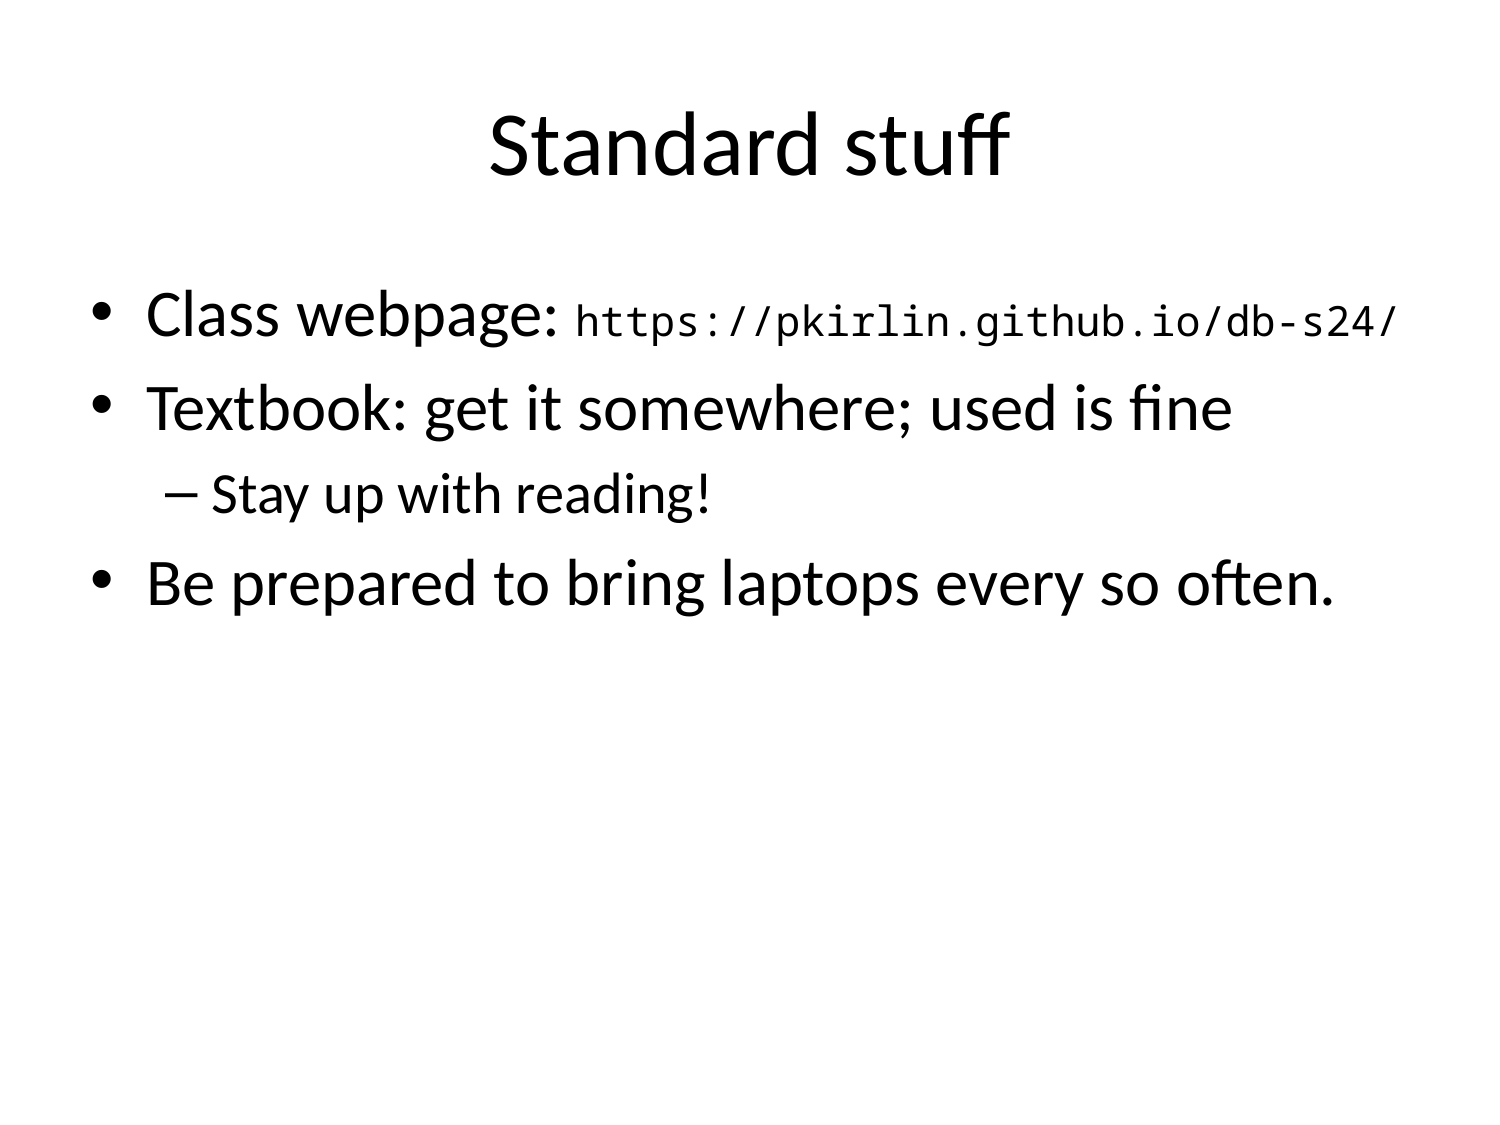

# Standard stuff
Class webpage: https://pkirlin.github.io/db-s24/
Textbook: get it somewhere; used is fine
Stay up with reading!
Be prepared to bring laptops every so often.